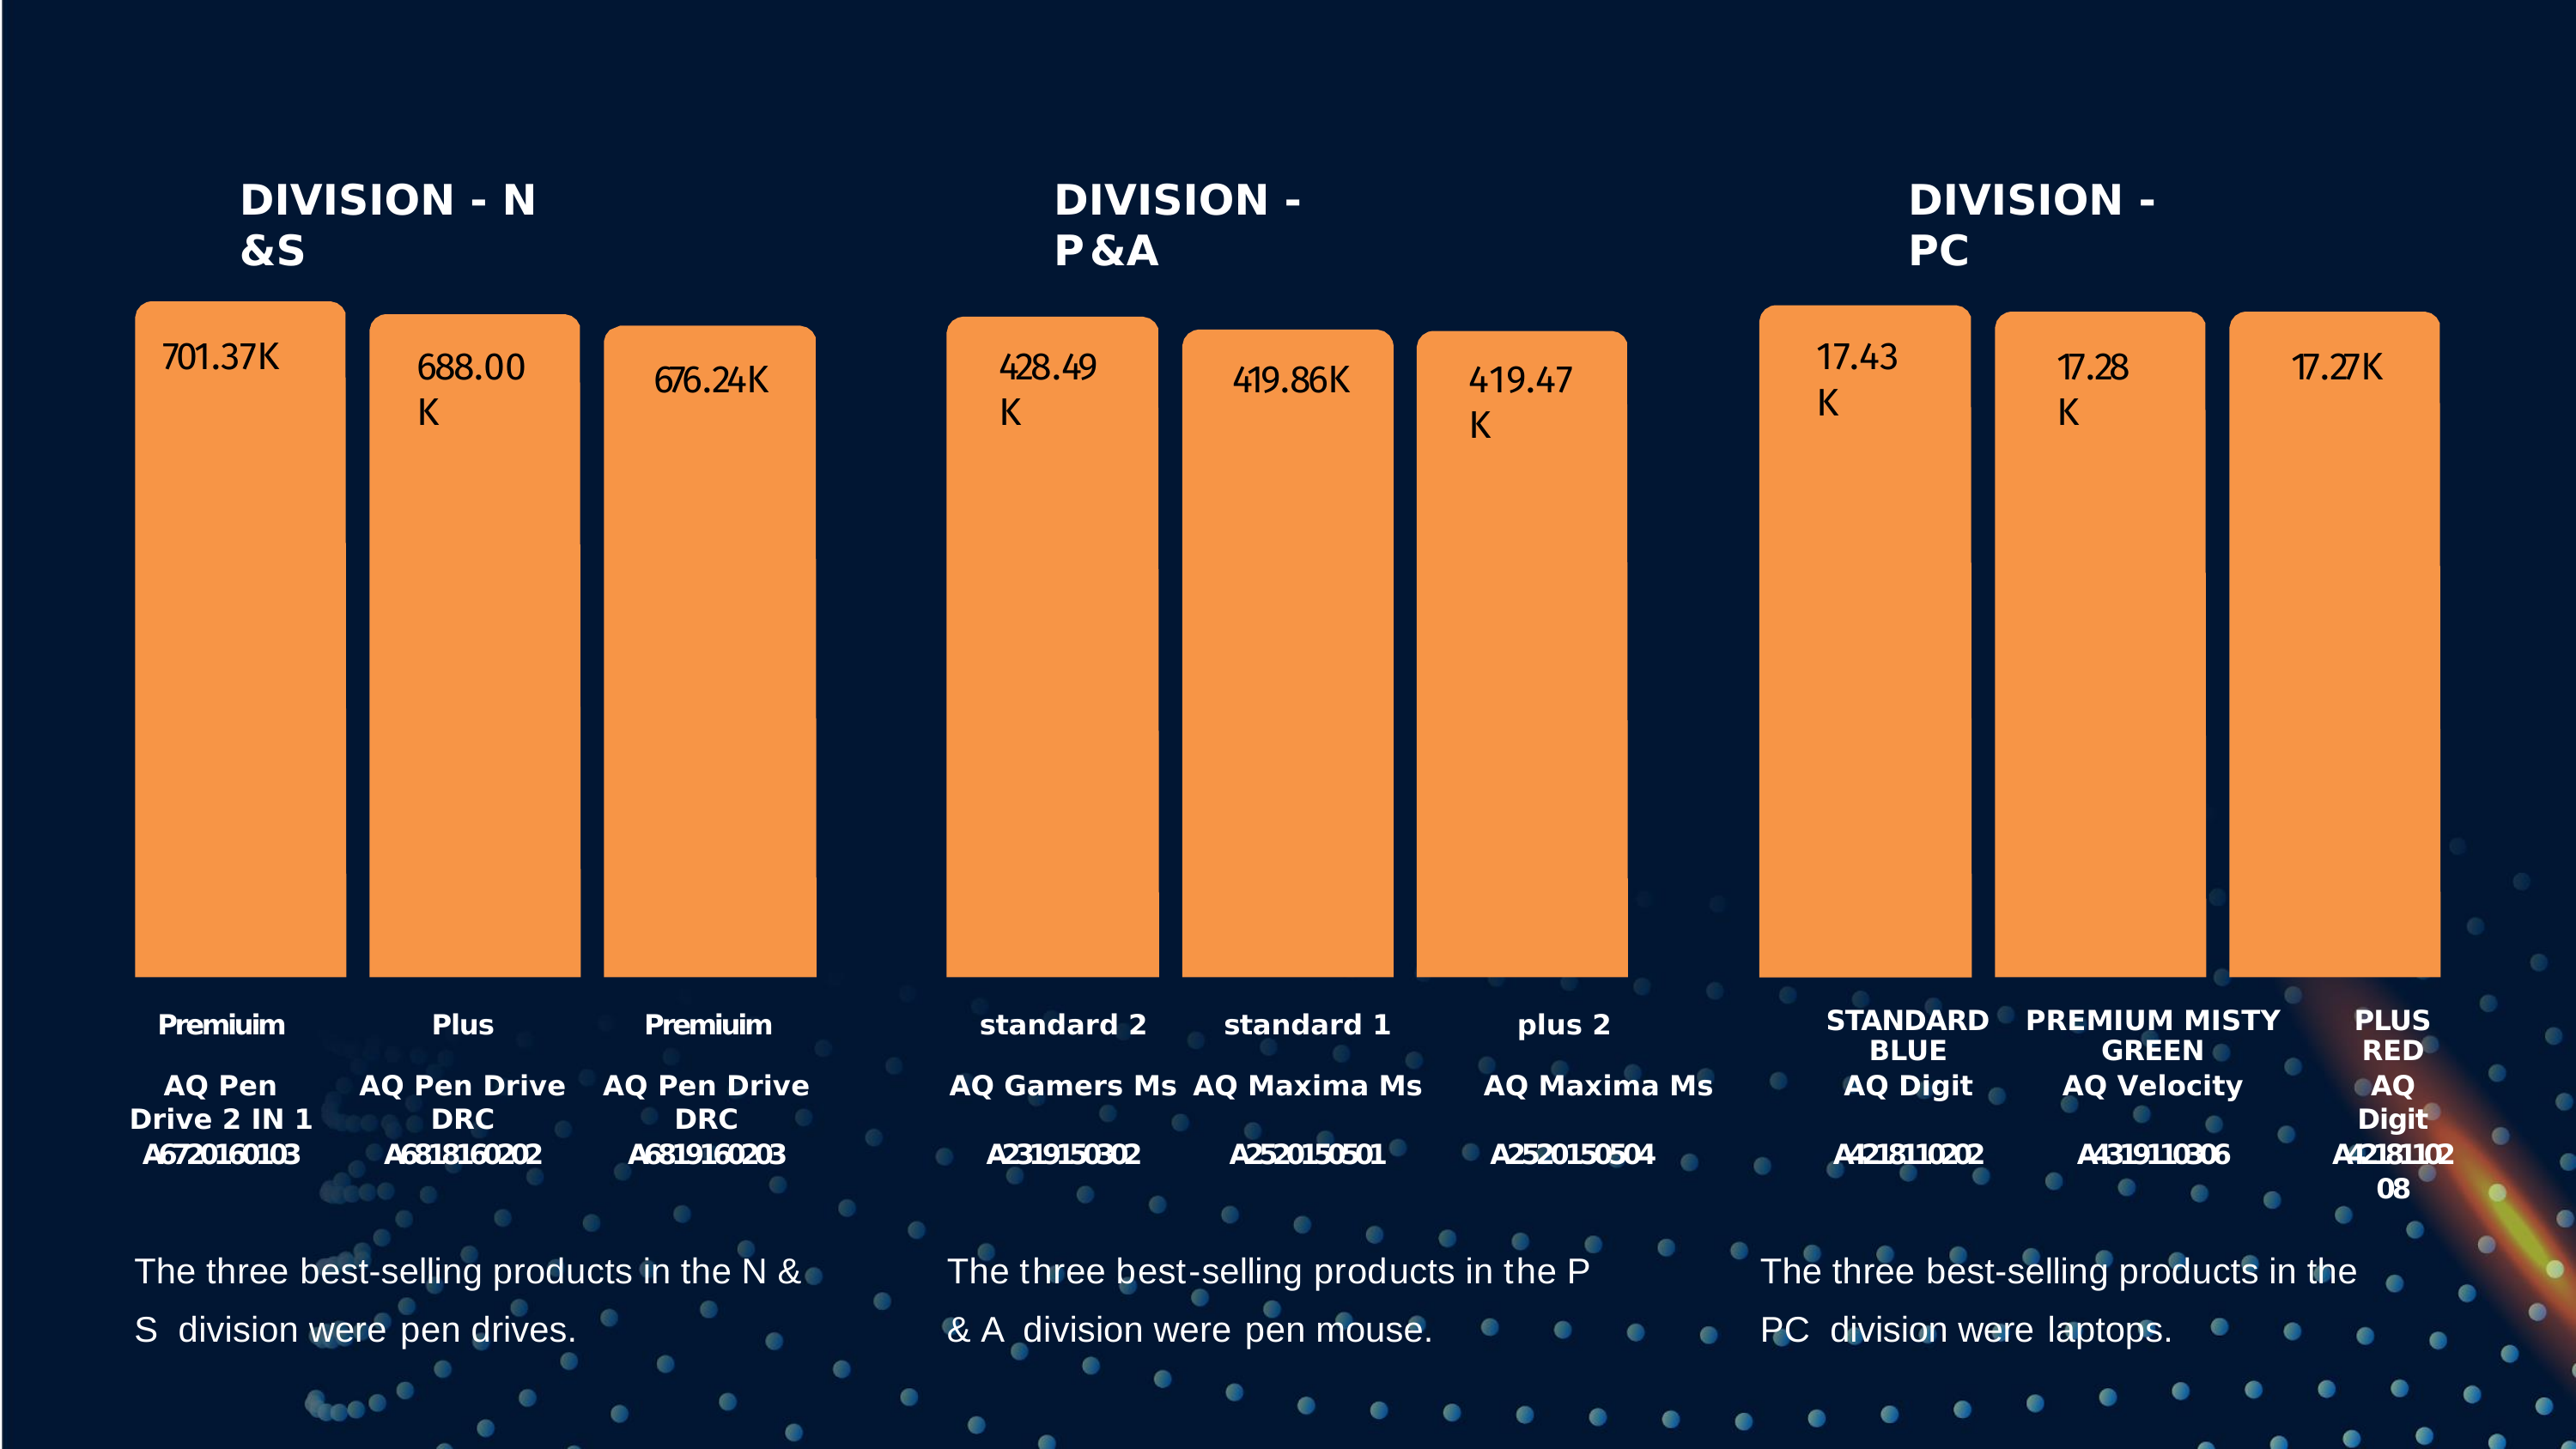

DIVISION - N &S
DIVISION - P&A
DIVISION - PC

701.37K
17.43K
688.00K
428.49K
17.28K
17.27K
676.24K
419.86K
419.47K
| Premiuim | Plus | Premiuim | standard 2 | standard 1 | plus 2 | STANDARD BLUE | PREMIUM MISTY GREEN | PLUS RED |
| --- | --- | --- | --- | --- | --- | --- | --- | --- |
| AQ Pen Drive 2 IN 1 | AQ Pen Drive DRC | AQ Pen Drive DRC | AQ Gamers Ms | AQ Maxima Ms | AQ Maxima Ms | AQ Digit | AQ Velocity | AQ Digit |
| A6720160103 | A6818160202 | A6819160203 | A2319150302 | A2520150501 | A2520150504 | A4218110202 | A4319110306 | A42181102 08 |
The three best-selling products in the N & S  division were pen drives.
The three best-selling products in the P & A  division were pen mouse.
The three best-selling products in the PC  division were laptops.